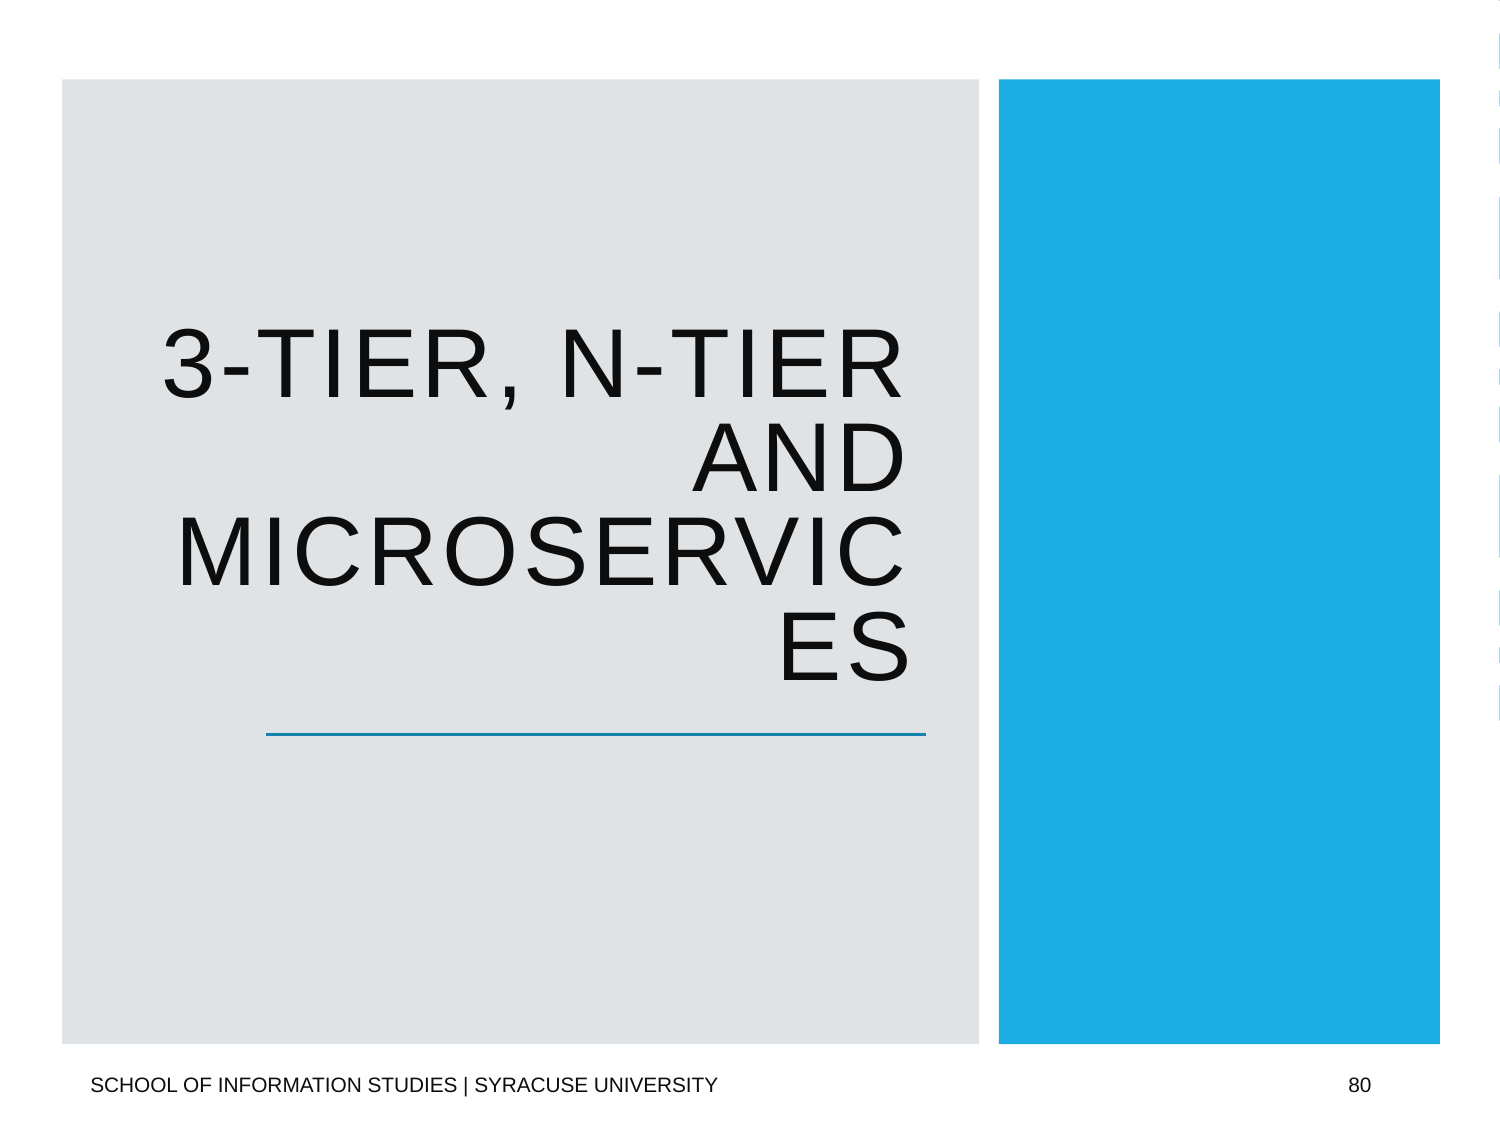

# 3-Tier, N-Tier and Microservices
School of Information Studies | Syracuse University
80